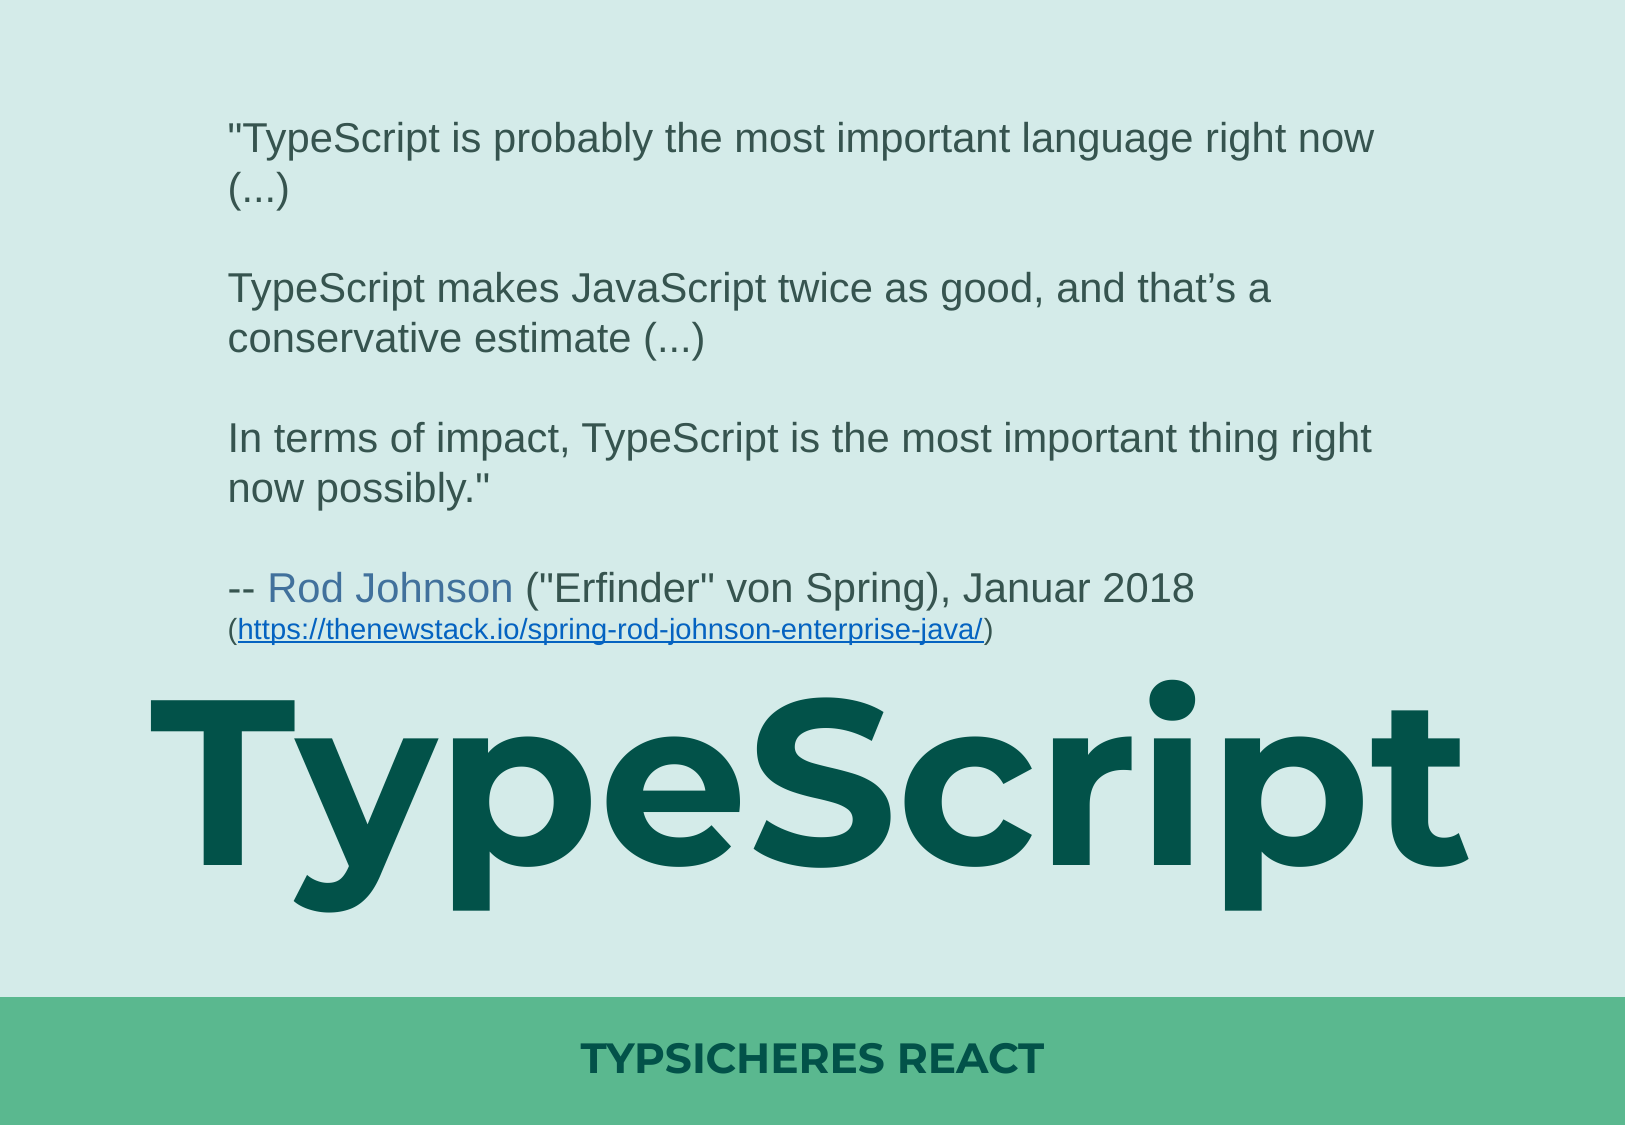

"TypeScript is probably the most important language right now (...)

TypeScript makes JavaScript twice as good, and that’s a conservative estimate (...)

In terms of impact, TypeScript is the most important thing right now possibly."

-- Rod Johnson ("Erfinder" von Spring), Januar 2018
(https://thenewstack.io/spring-rod-johnson-enterprise-java/)
TypeScript
# Typsicheres React